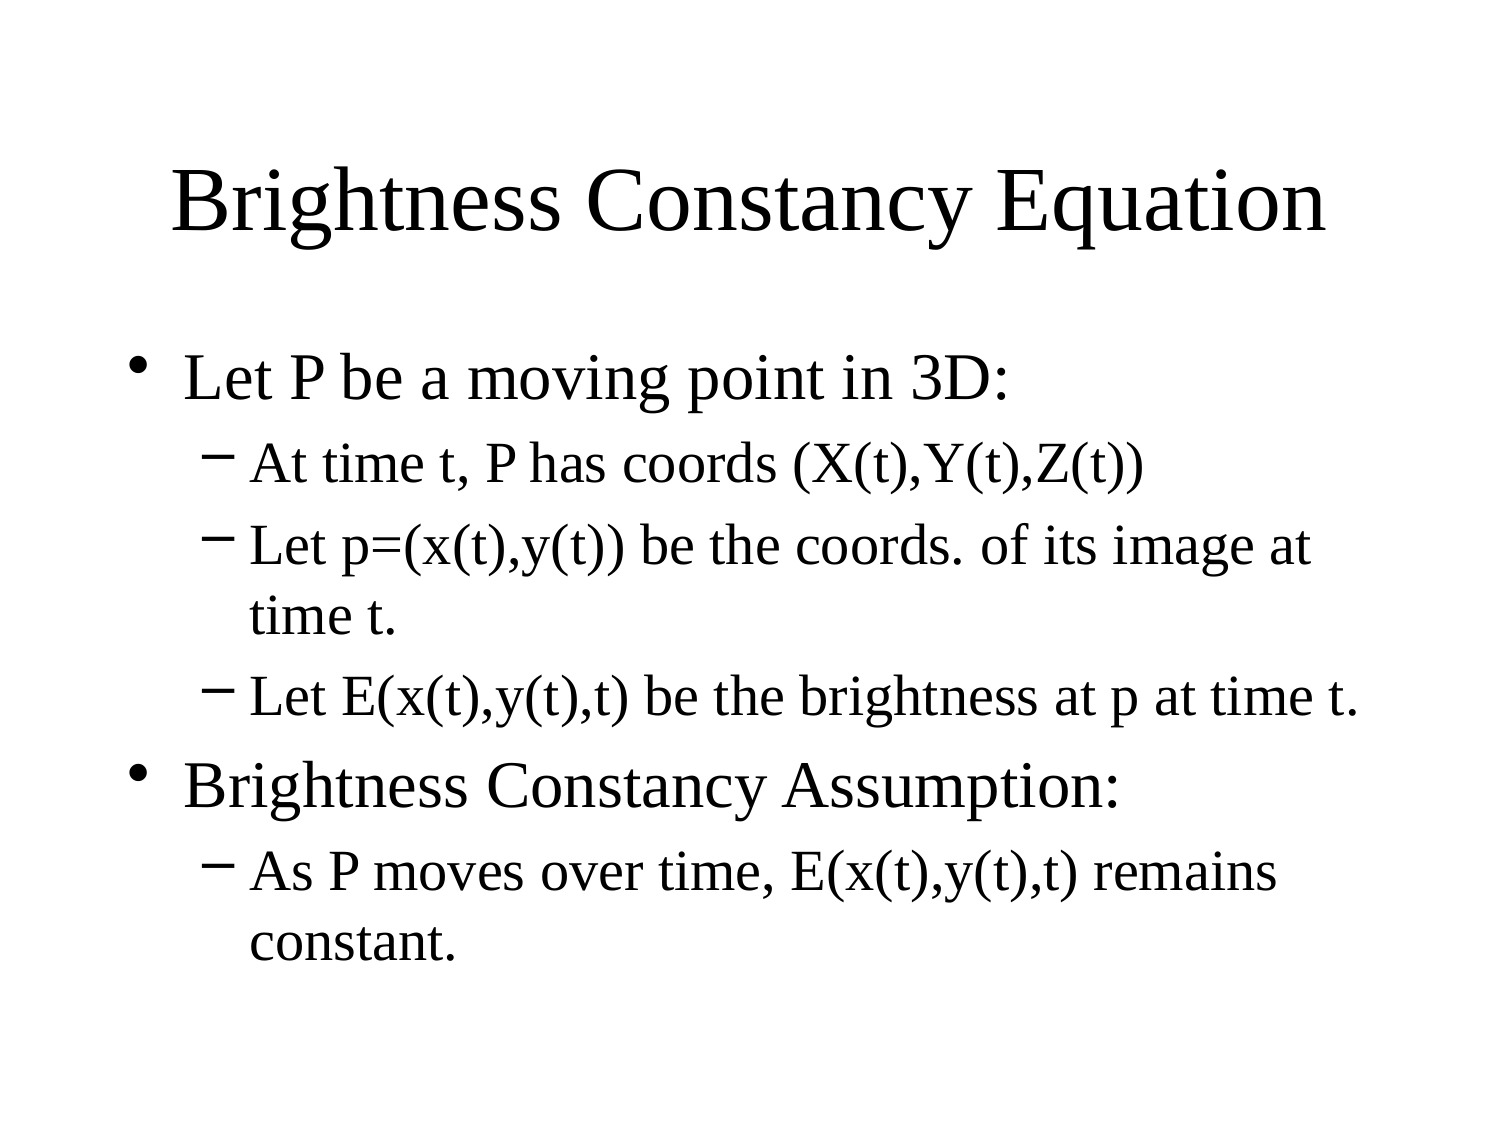

# Brightness Constancy Equation
Let P be a moving point in 3D:
At time t, P has coords (X(t),Y(t),Z(t))
Let p=(x(t),y(t)) be the coords. of its image at time t.
Let E(x(t),y(t),t) be the brightness at p at time t.
Brightness Constancy Assumption:
As P moves over time, E(x(t),y(t),t) remains constant.